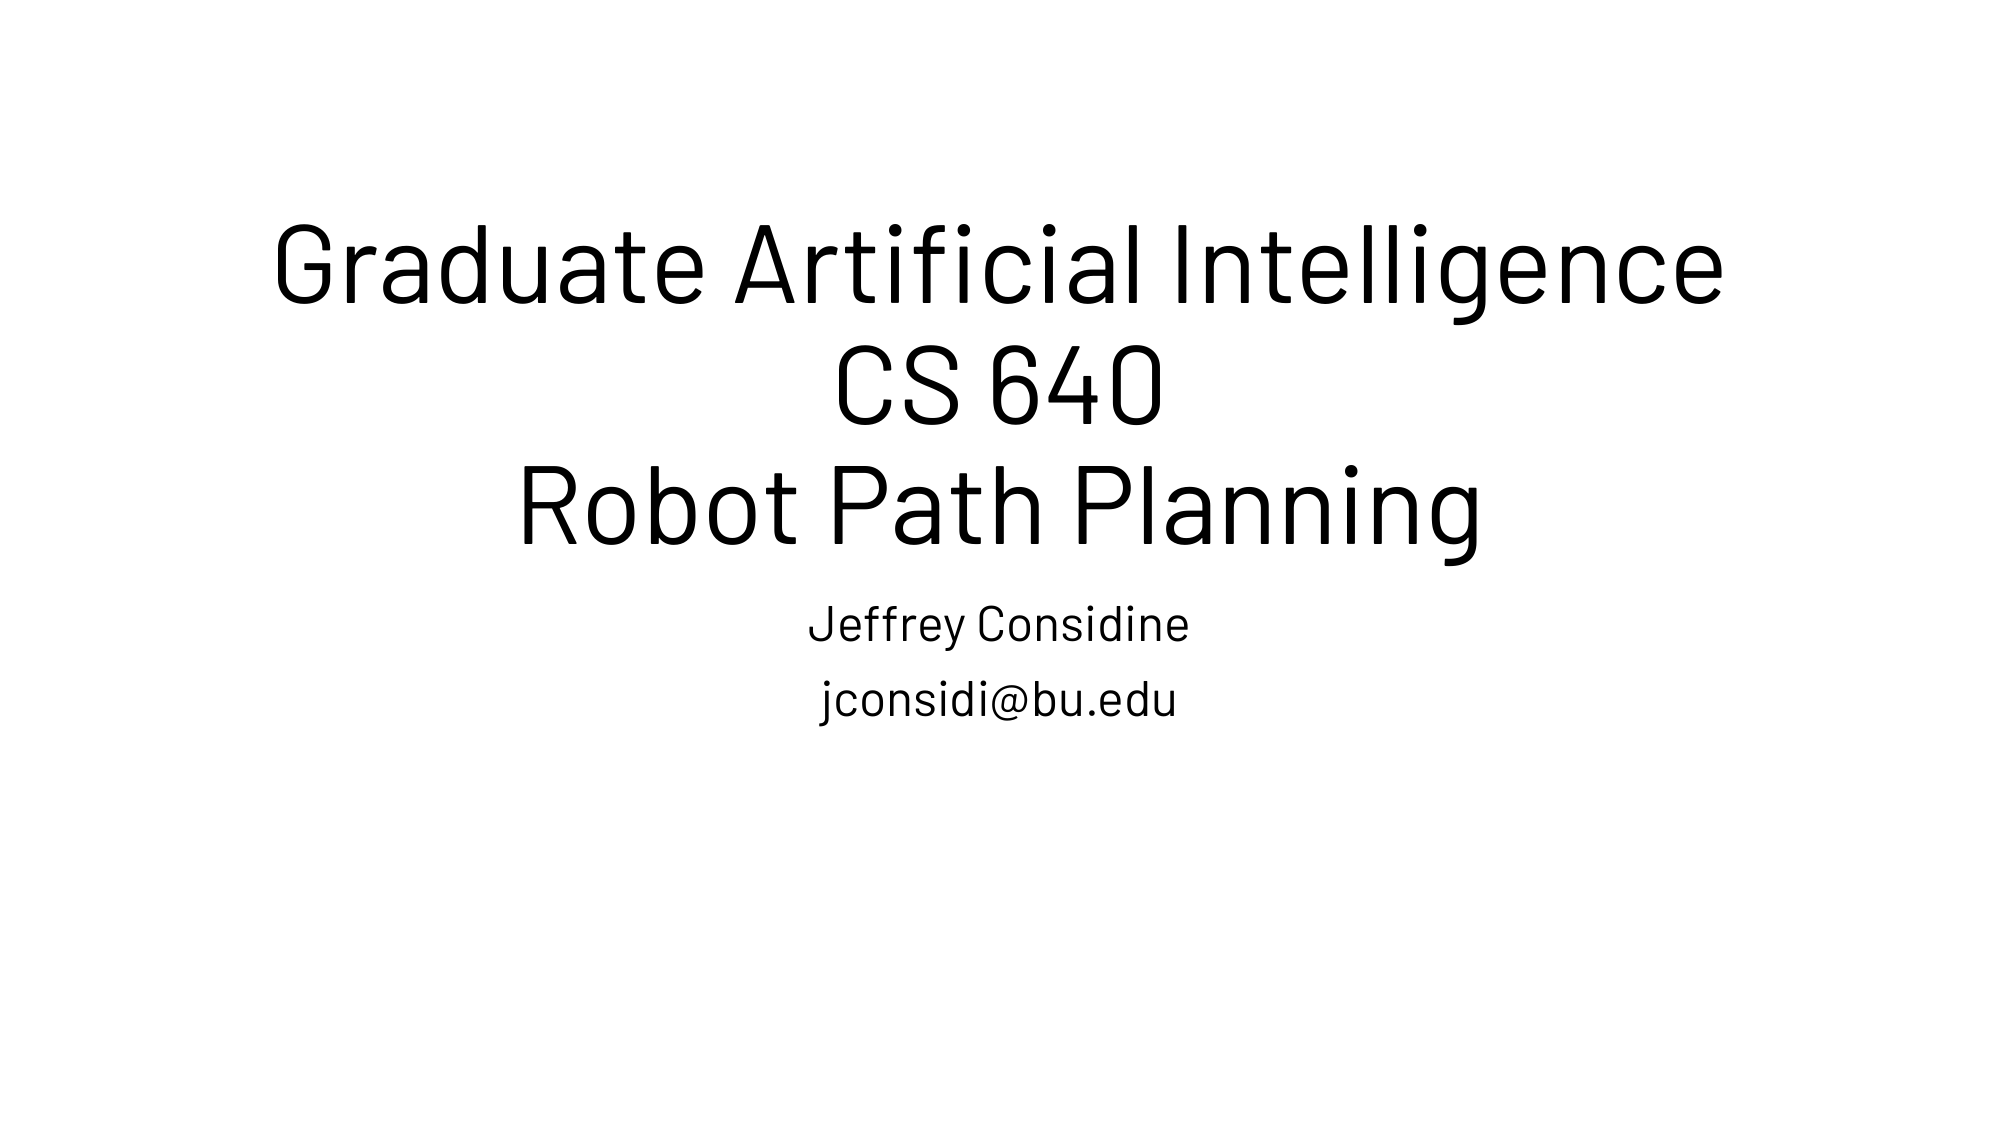

# Graduate Artificial Intelligence CS 640 Robot Path Planning
Jeffrey Considine
jconsidi@bu.edu